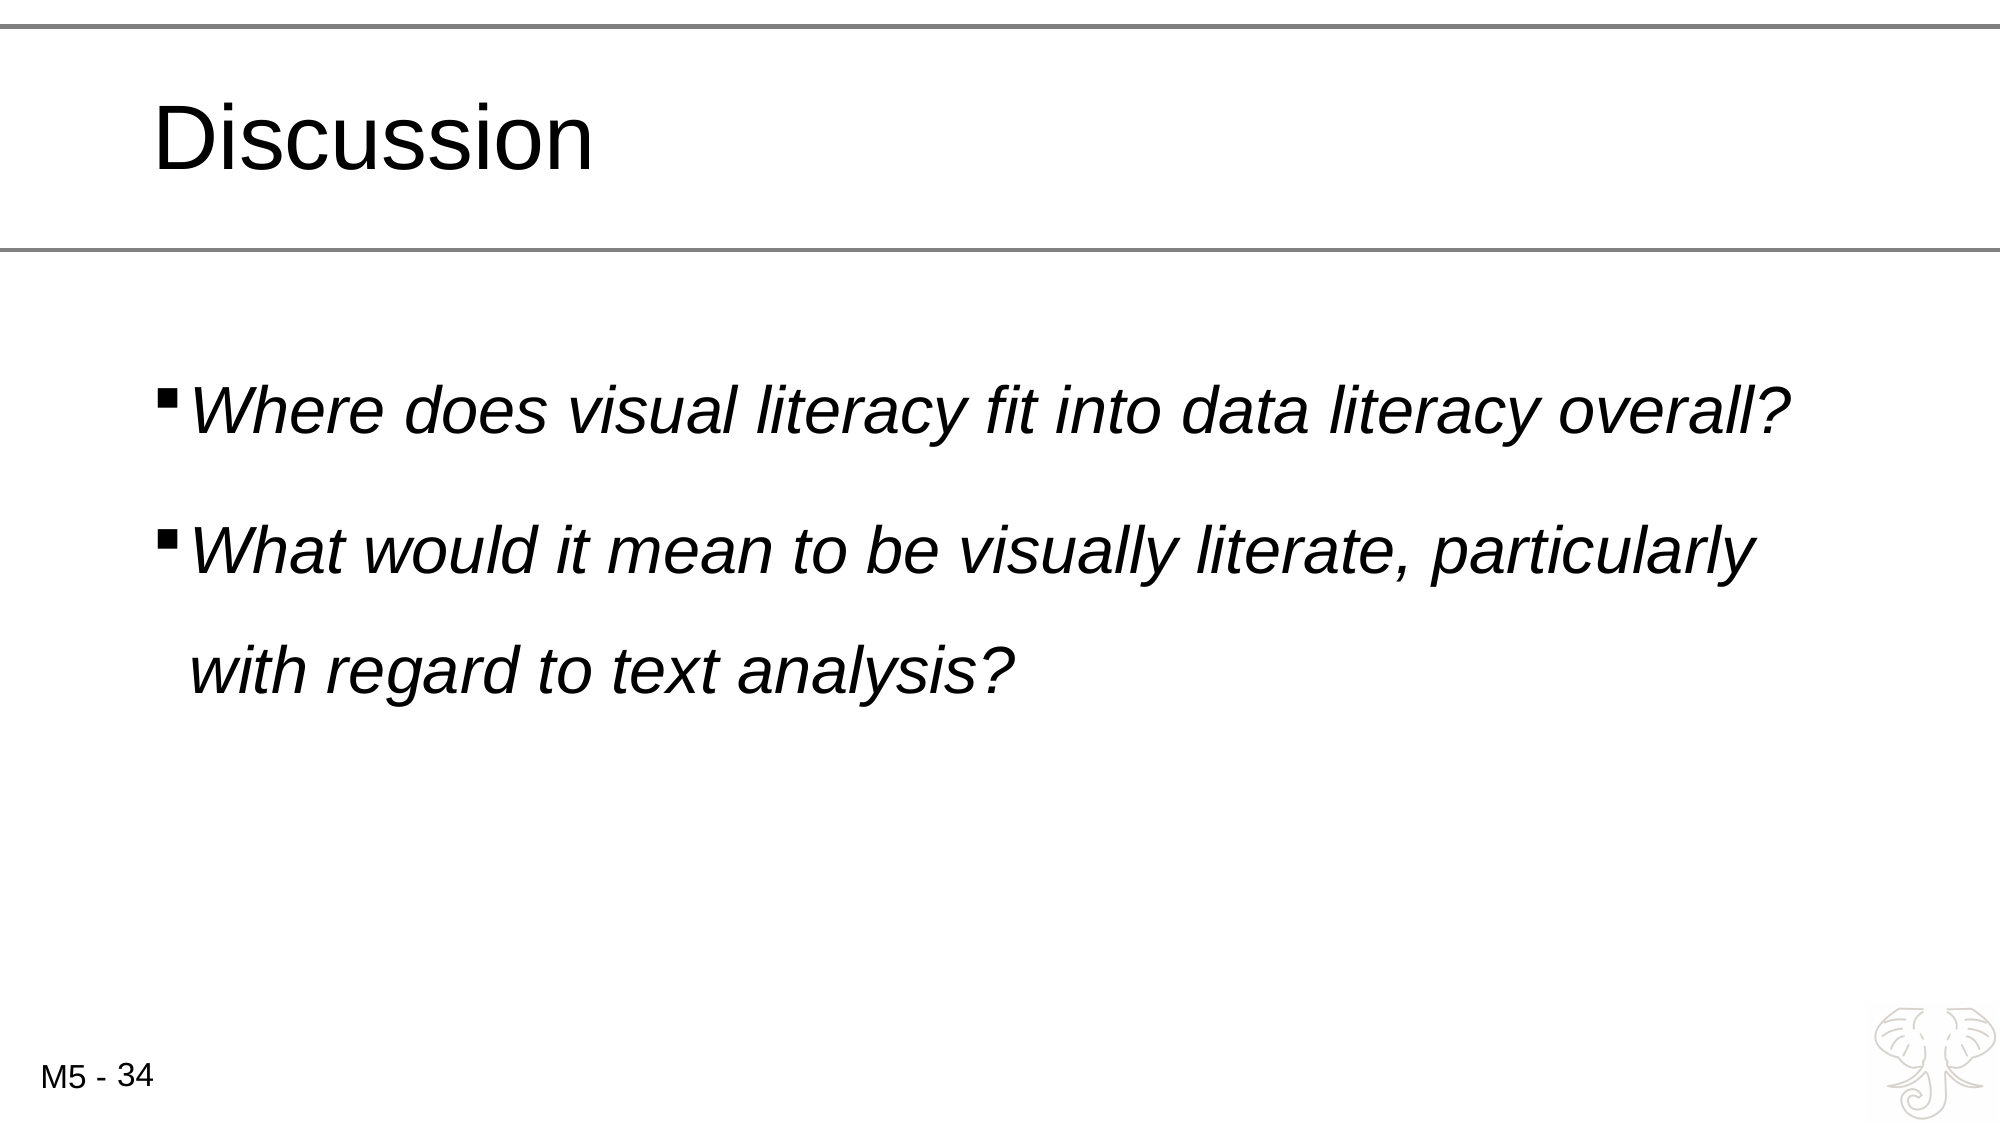

# Discussion
Where does visual literacy fit into data literacy overall?
What would it mean to be visually literate, particularly with regard to text analysis?
34